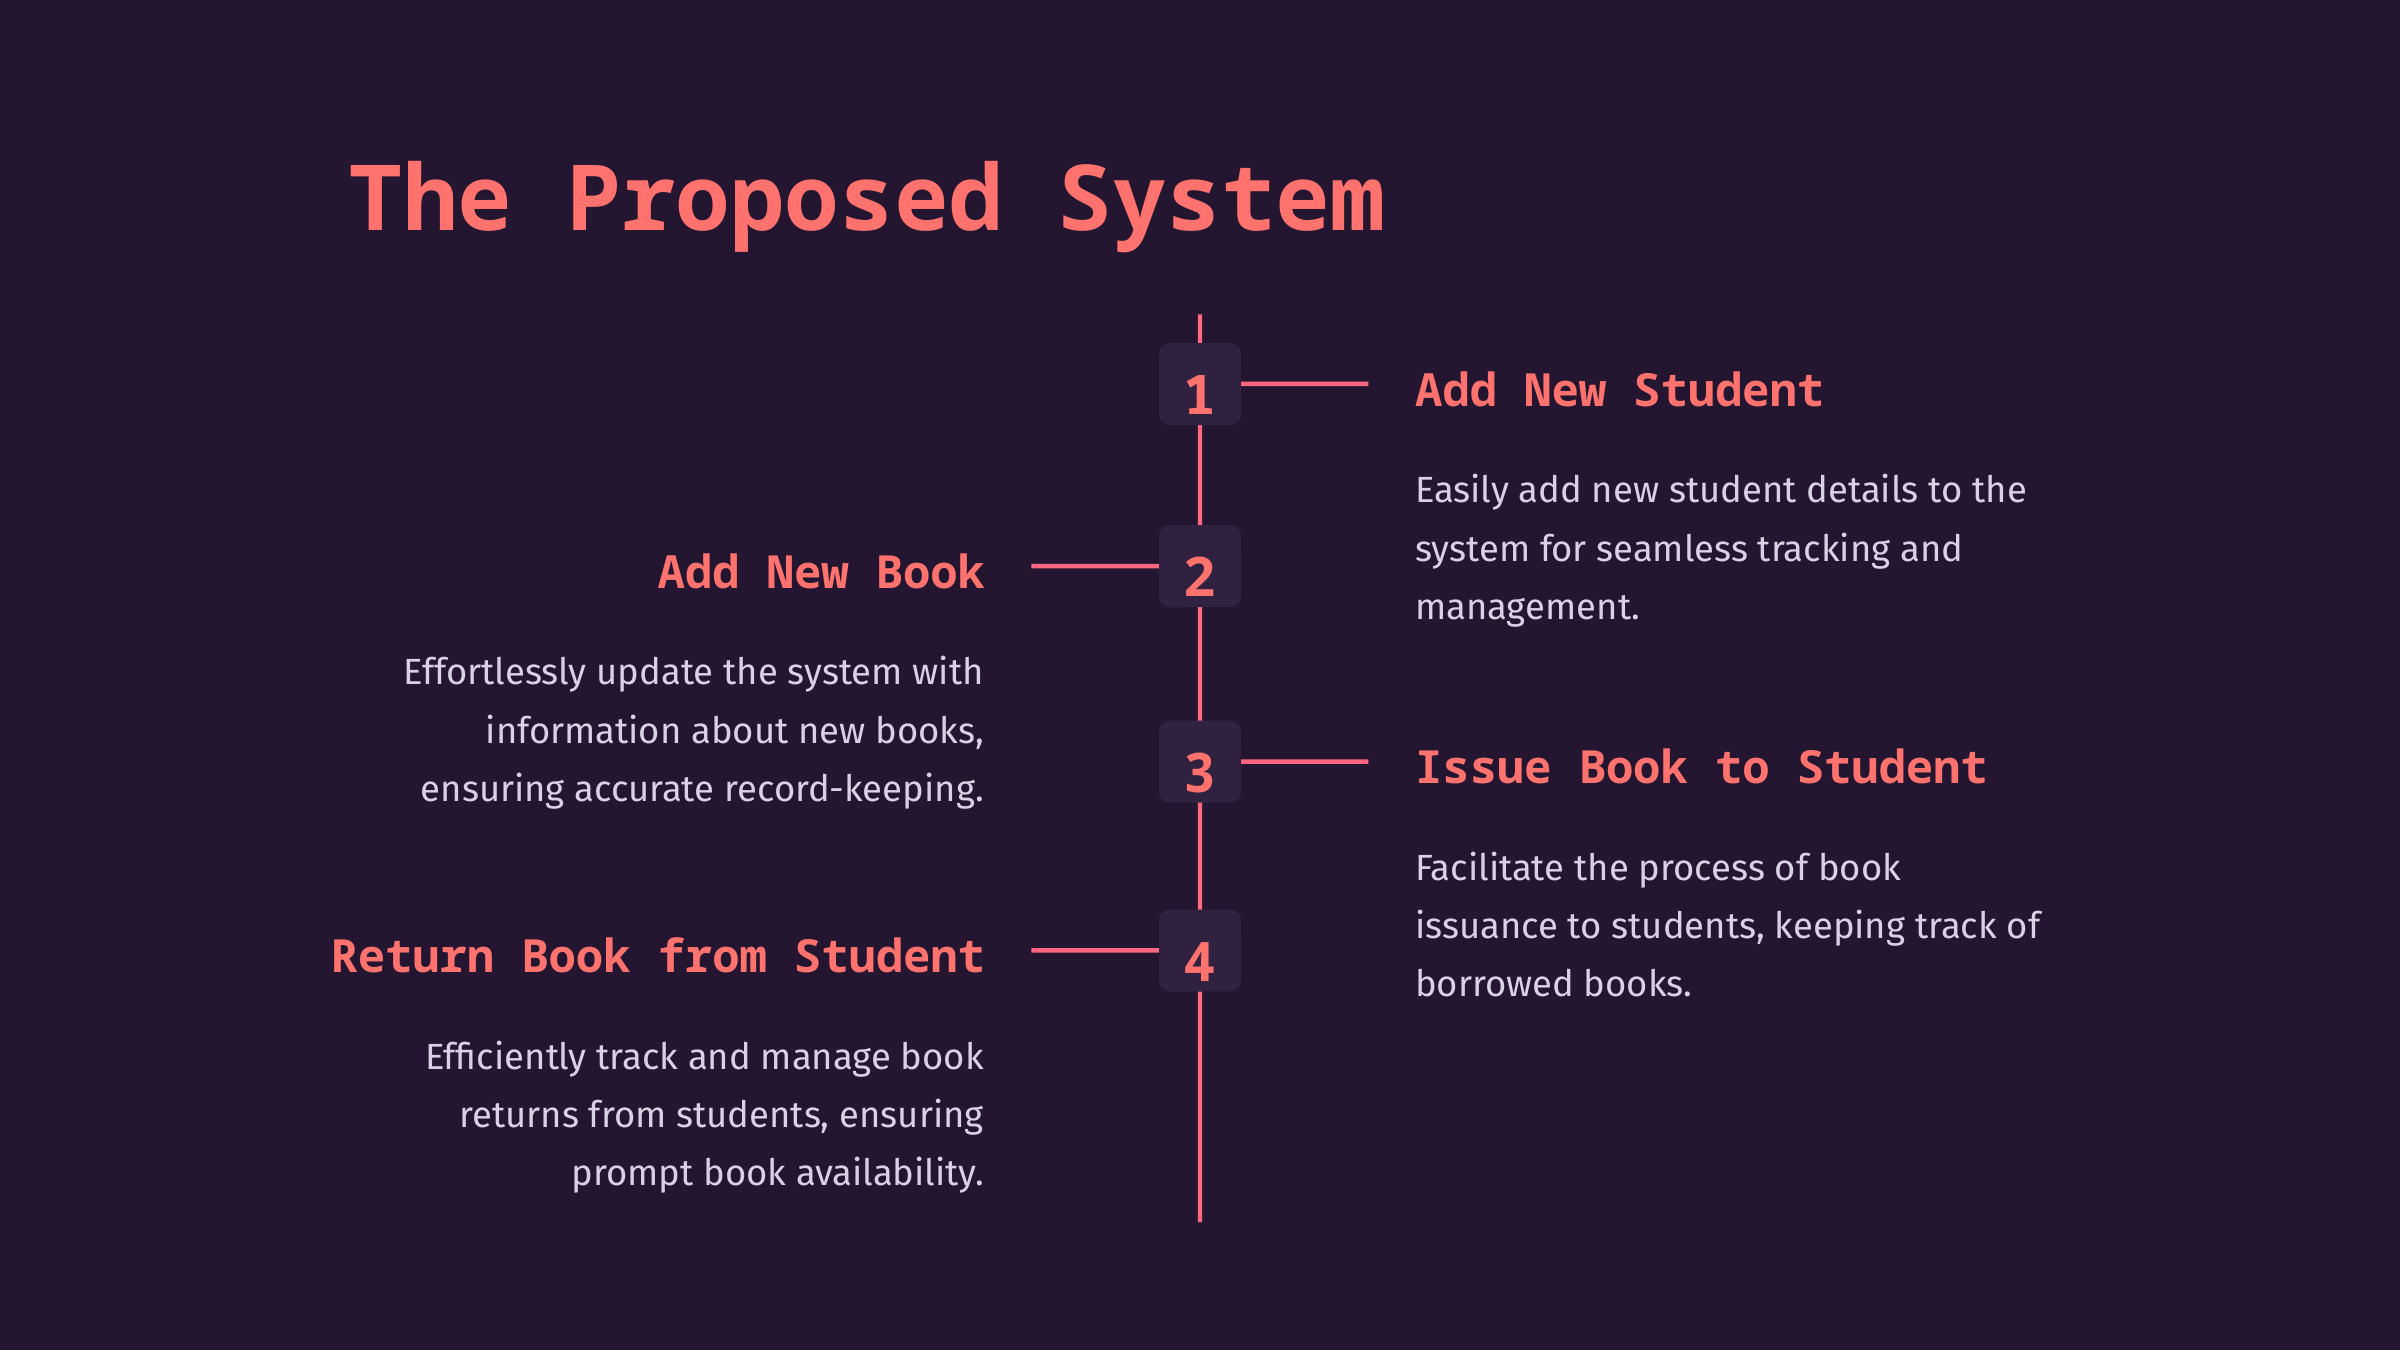

The Proposed System

1
Add New Student

Easily add new student details to the system for seamless tracking and management.

2
Add New Book

Effortlessly update the system with information about new books, ensuring accurate record-keeping.

3
Issue Book to Student

Facilitate the process of book issuance to students, keeping track of borrowed books.

4
Return Book from Student

Efficiently track and manage book returns from students, ensuring prompt book availability.